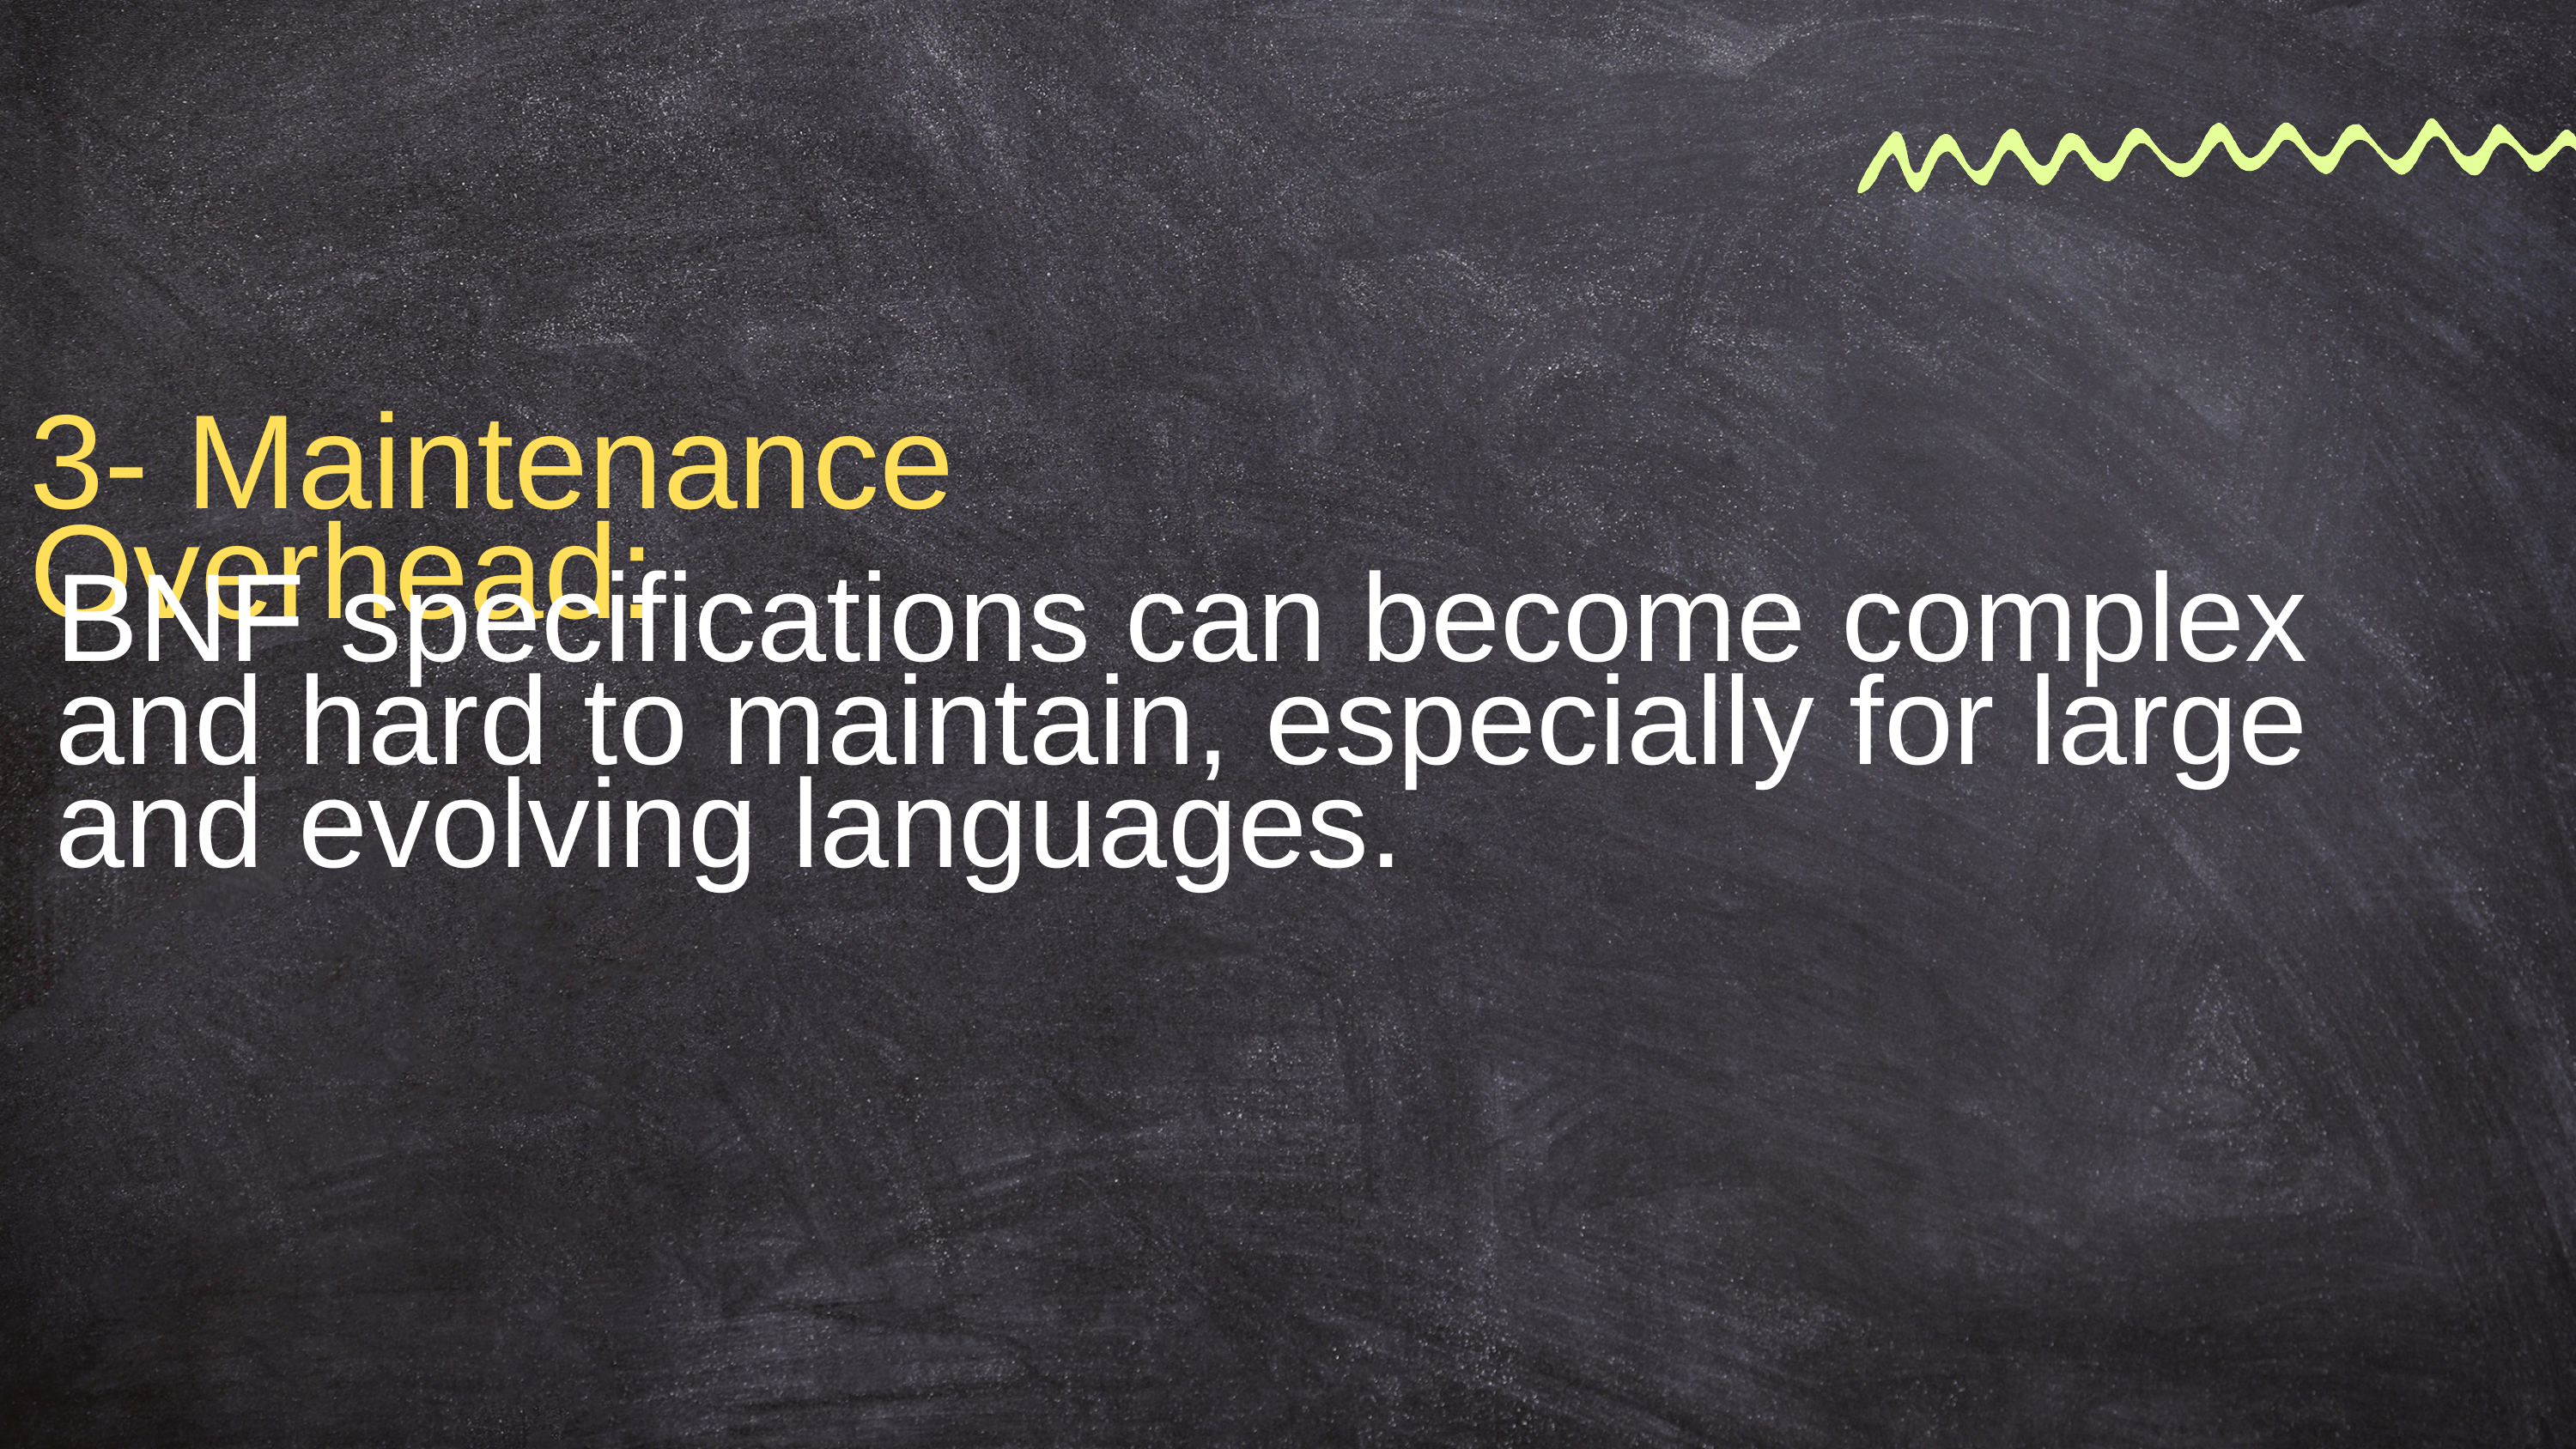

3- Maintenance Overhead:
BNF specifications can become complex and hard to maintain, especially for large and evolving languages.